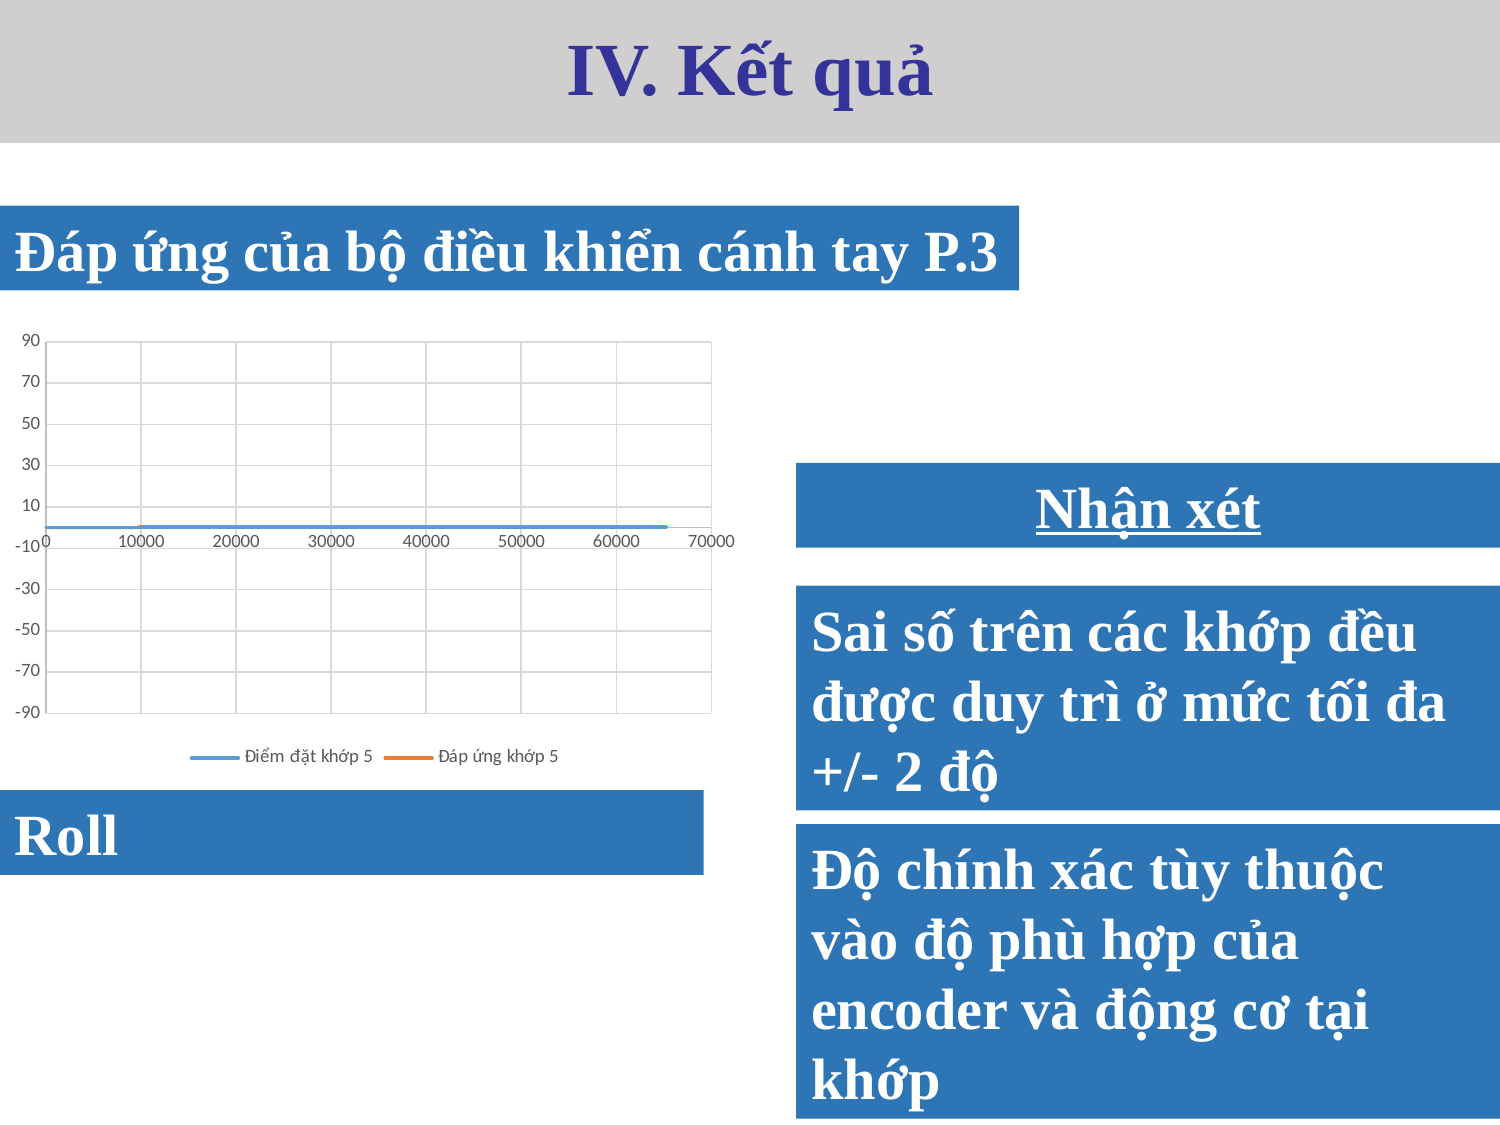

IV. Kết quả
Đáp ứng của bộ điều khiển cánh tay P.3

### Chart

| Category | Điểm đặt khớp 5 | Đáp ứng khớp 5 |
|---|---|---|
Nhận xét
Sai số trên các khớp đều được duy trì ở mức tối đa +/- 2 độ
Roll
Độ chính xác tùy thuộc vào độ phù hợp của encoder và động cơ tại khớp